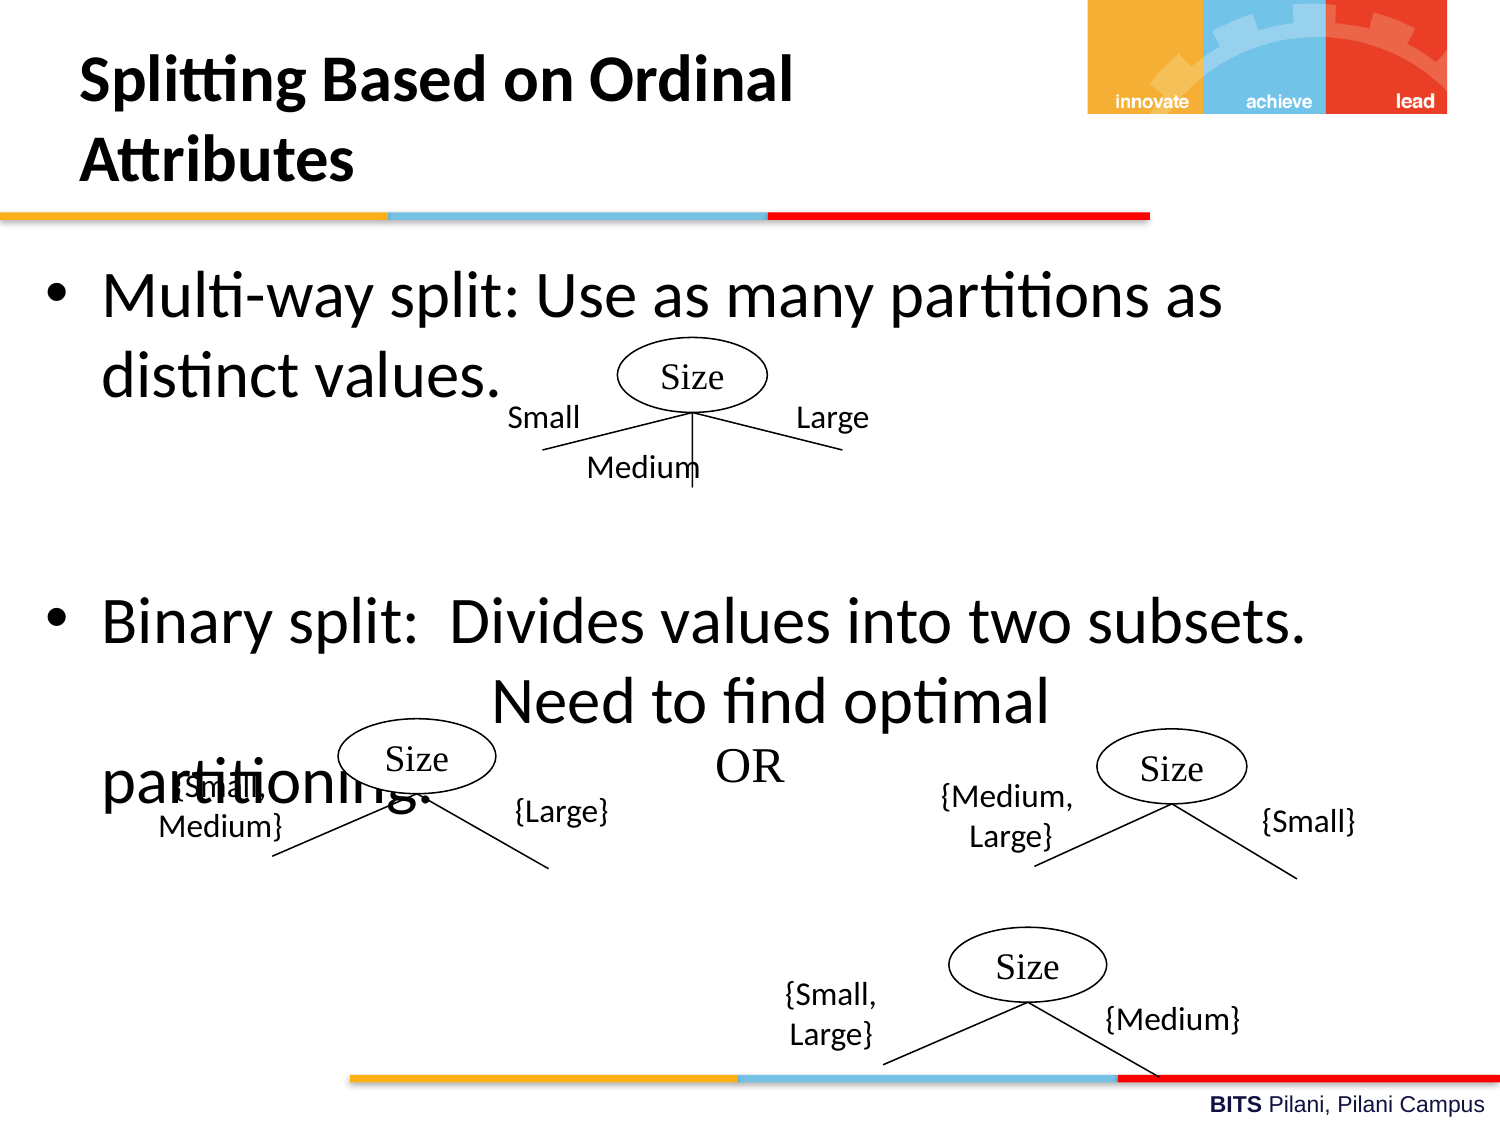

# Splitting Based on Ordinal Attributes
Multi-way split: Use as many partitions as distinct values.

Binary split:  Divides values into two subsets.
		      Need to find optimal partitioning.

Size
Small
Large

Medium
Size
{Small, Medium}
{Large}

OR
Size
{Medium,
Large}
{Small}

Size
{Small, Large}
{Medium}